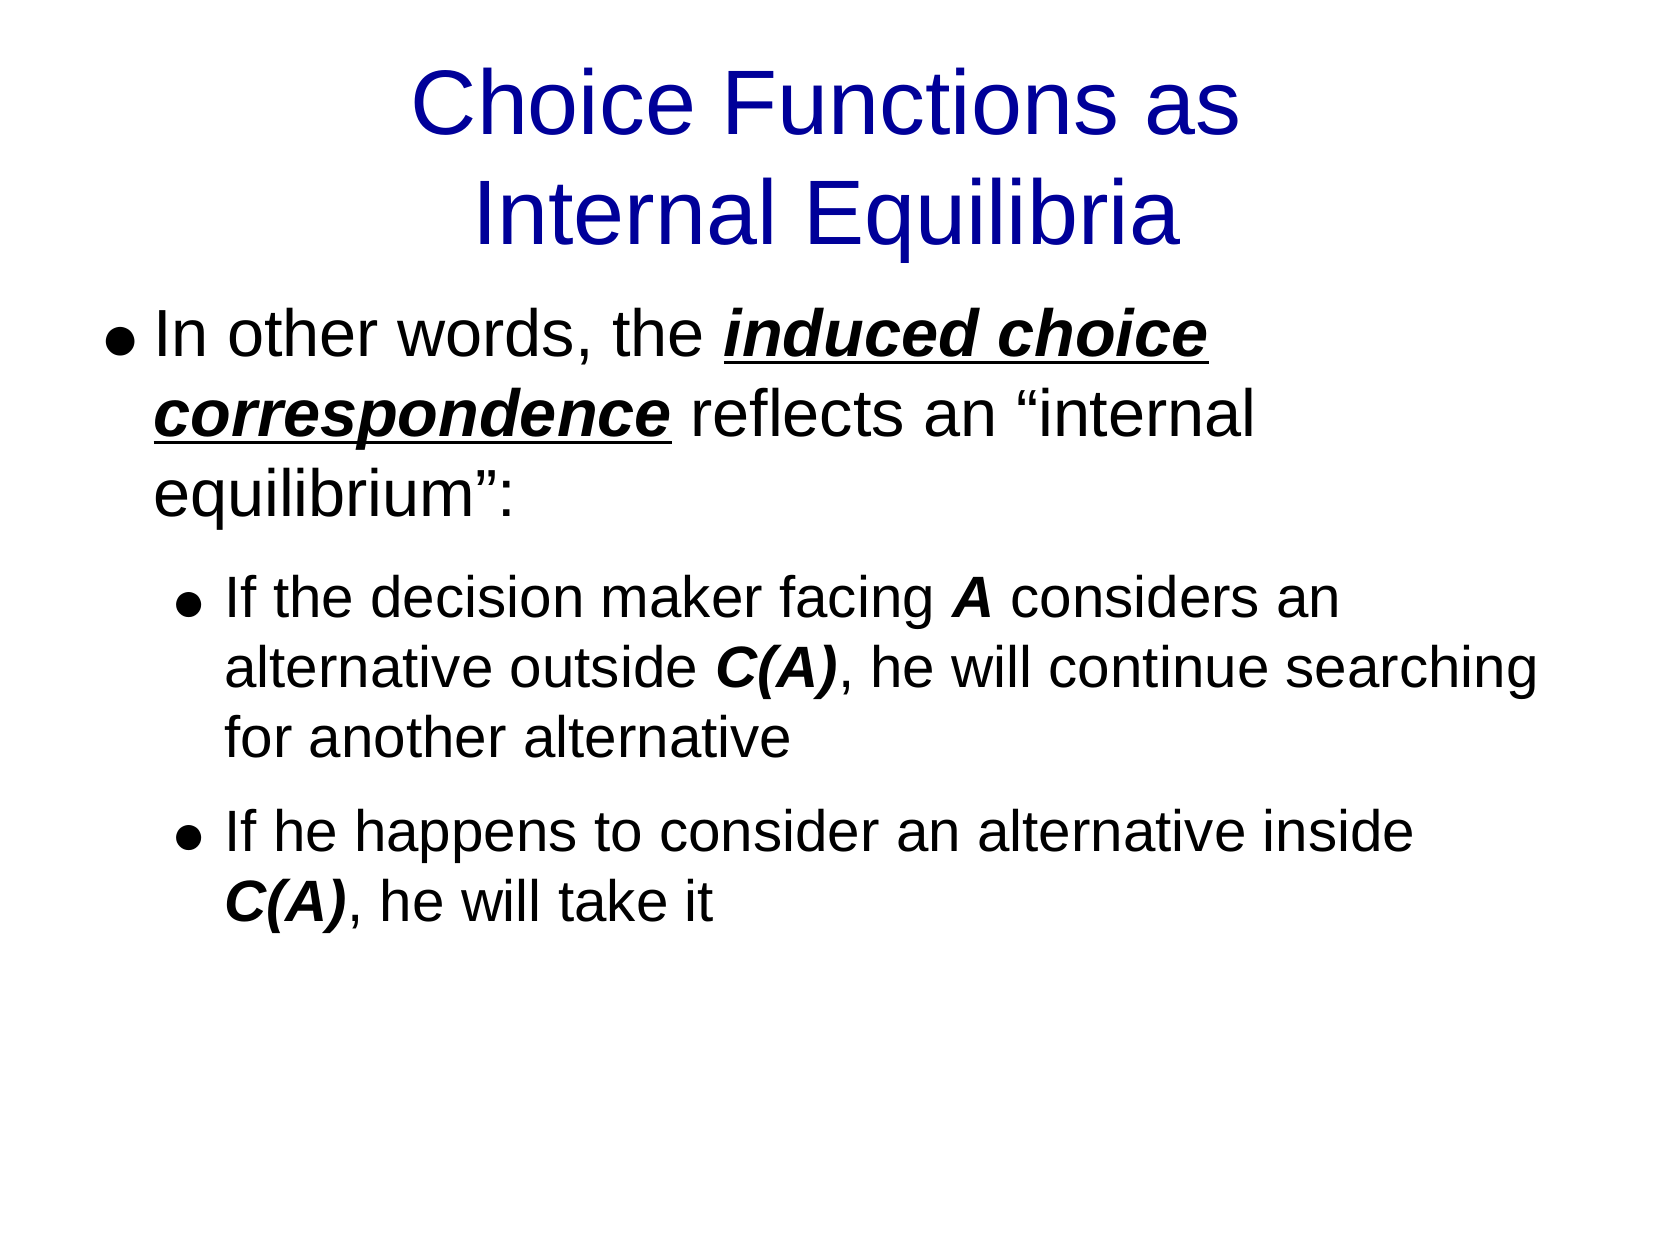

Choice Functions as
Internal Equilibria
In other words, the induced choice correspondence reflects an “internal equilibrium”:
If the decision maker facing A considers an alternative outside C(A), he will continue searching for another alternative
If he happens to consider an alternative inside C(A), he will take it